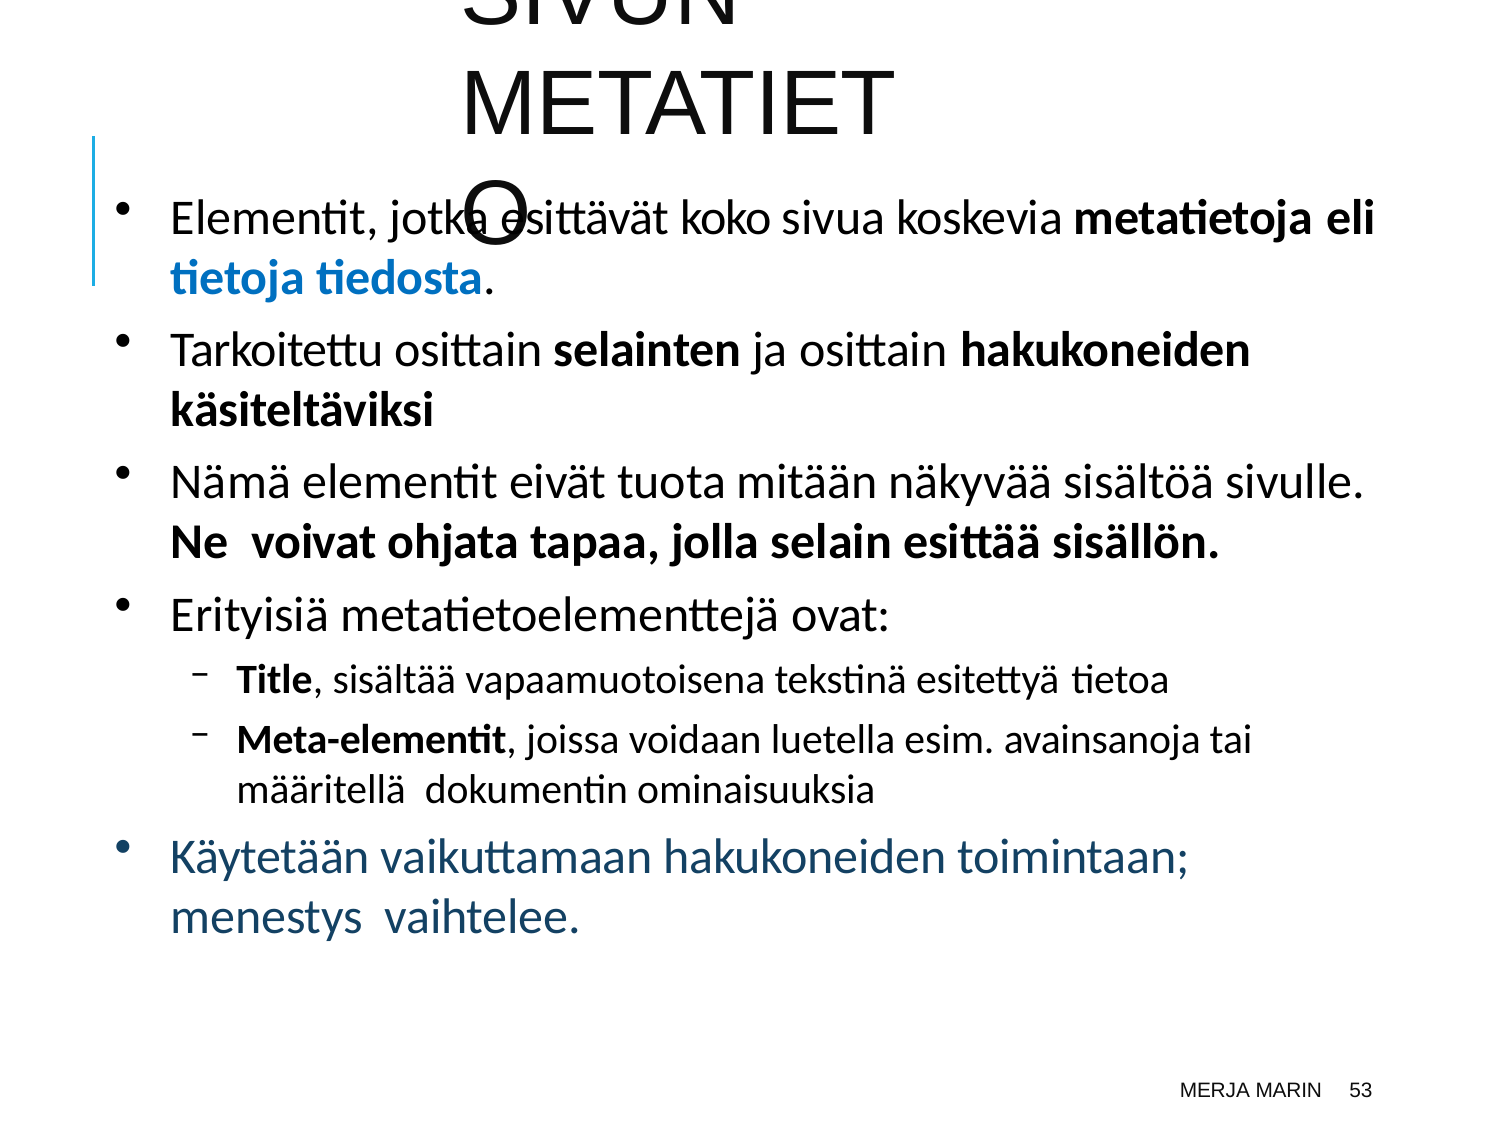

# Sivun metatieto
Elementit, jotka esittävät koko sivua koskevia metatietoja eli
tietoja tiedosta.
Tarkoitettu osittain selainten ja osittain hakukoneiden
käsiteltäviksi
Nämä elementit eivät tuota mitään näkyvää sisältöä sivulle. Ne  voivat ohjata tapaa, jolla selain esittää sisällön.
Erityisiä metatietoelementtejä ovat:
Title, sisältää vapaamuotoisena tekstinä esitettyä tietoa
Meta-elementit, joissa voidaan luetella esim. avainsanoja tai määritellä  dokumentin ominaisuuksia
Käytetään vaikuttamaan hakukoneiden toimintaan; menestys  vaihtelee.
Merja Marin
53